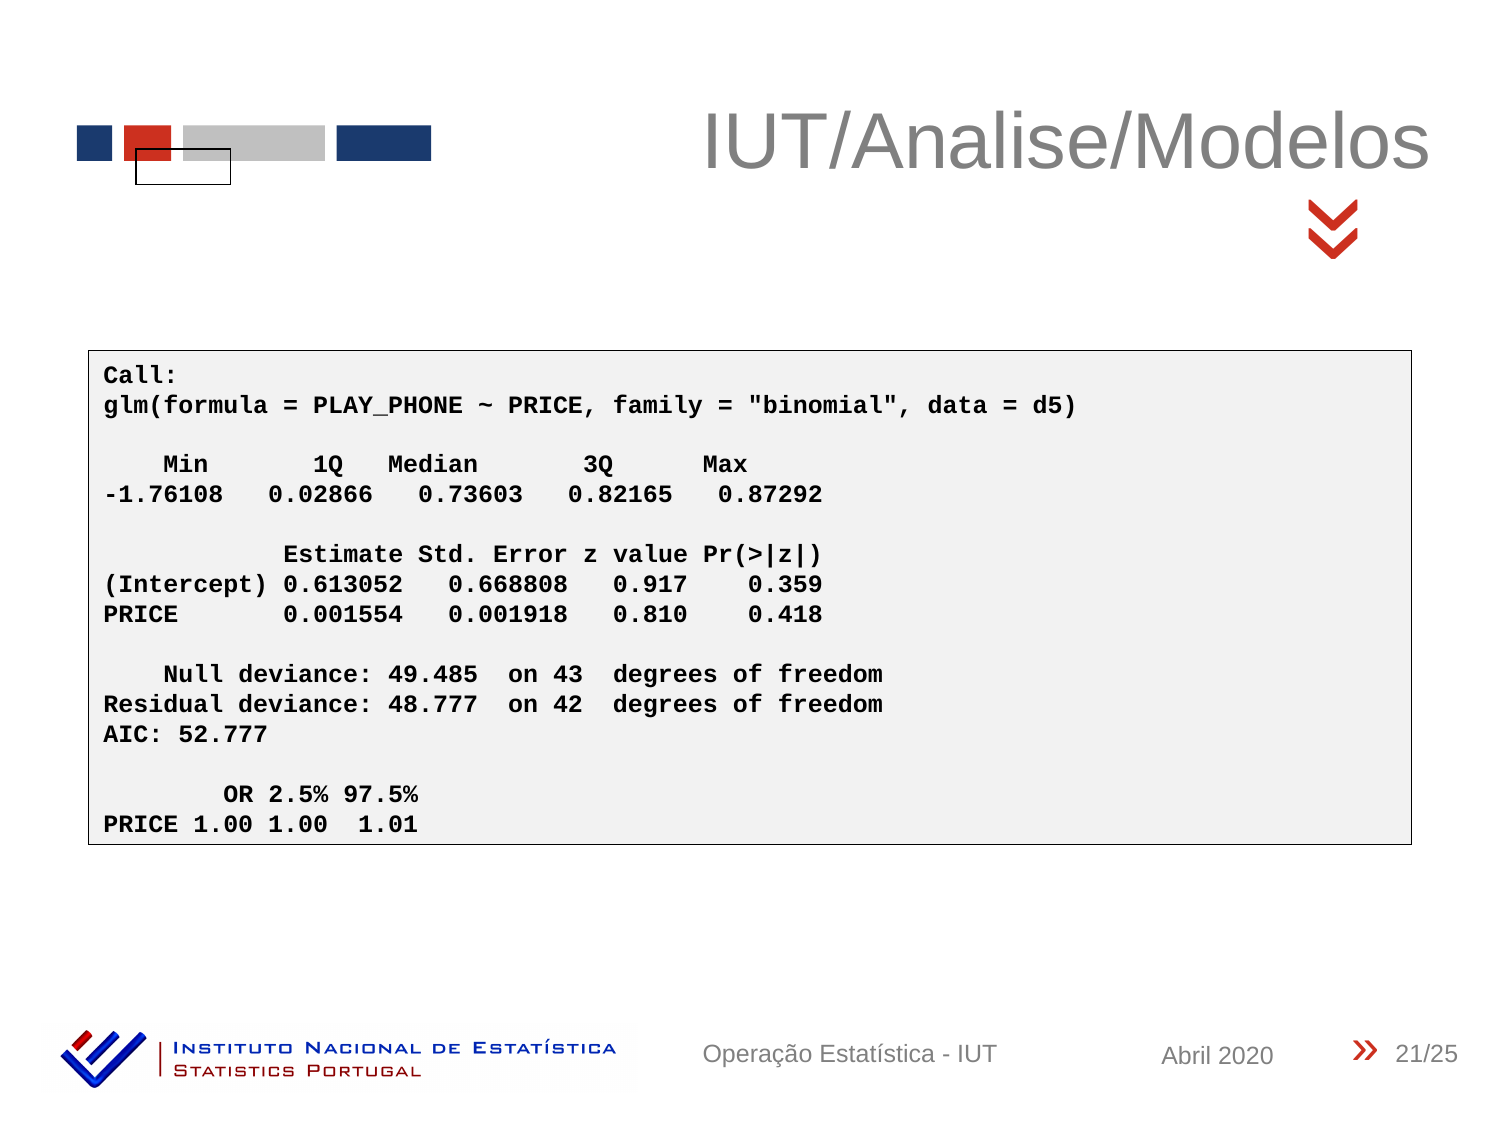

IUT/Analise/Modelos
«
Call:
glm(formula = PLAY_PHONE ~ PRICE, family = "binomial", data = d5)

    Min       1Q   Median       3Q      Max
-1.76108   0.02866   0.73603   0.82165   0.87292

            Estimate Std. Error z value Pr(>|z|)
(Intercept) 0.613052   0.668808   0.917    0.359
PRICE       0.001554   0.001918   0.810    0.418

    Null deviance: 49.485  on 43  degrees of freedom
Residual deviance: 48.777  on 42  degrees of freedom
AIC: 52.777

        OR 2.5% 97.5%
PRICE 1.00 1.00  1.01
21